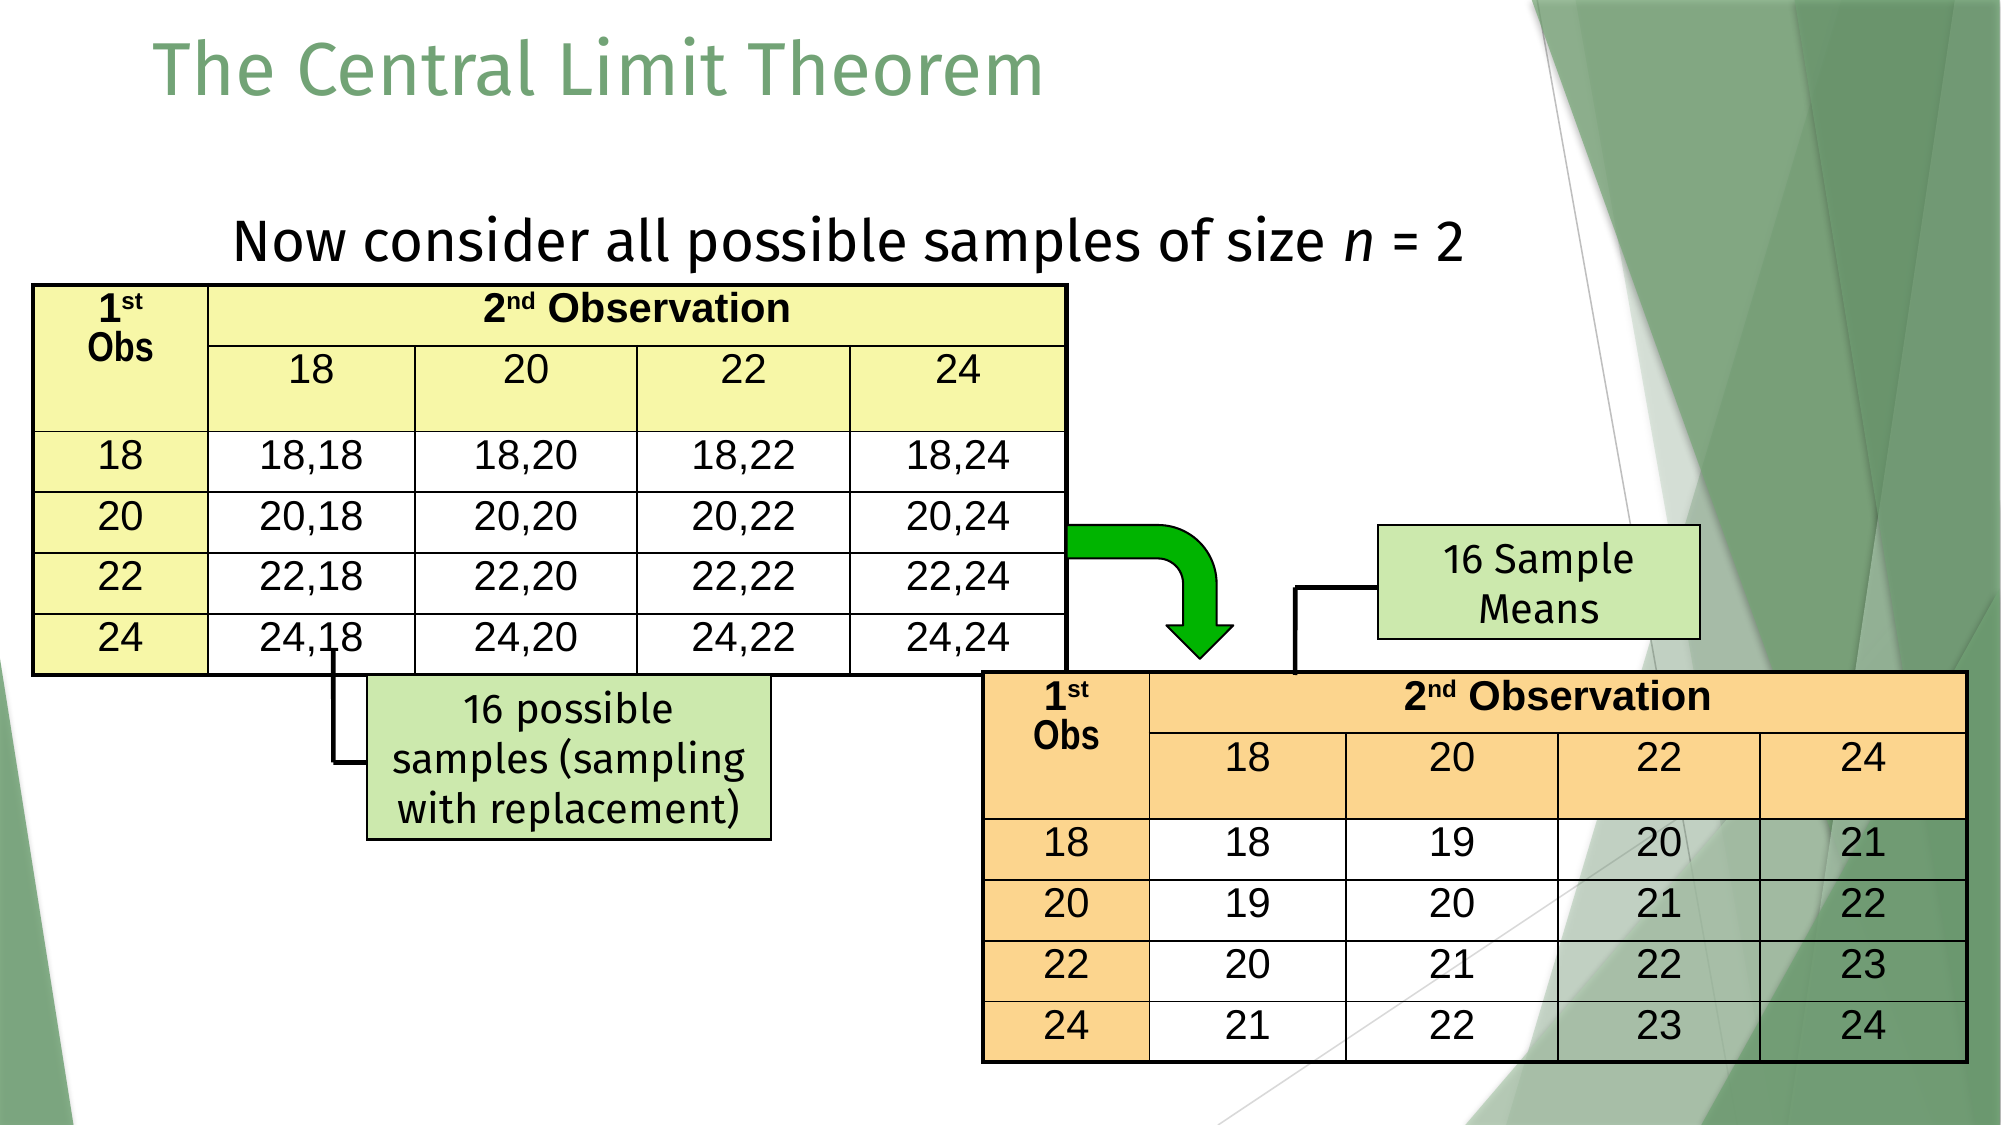

# The Central Limit Theorem
Now consider all possible samples of size n = 2
| 1st Obs | 2nd Observation |  |  |  |
| --- | --- | --- | --- | --- |
|  | 18 | 20 | 22 | 24 |
| 18 | 18,18 | 18,20 | 18,22 | 18,24 |
| 20 | 20,18 | 20,20 | 20,22 | 20,24 |
| 22 | 22,18 | 22,20 | 22,22 | 22,24 |
| 24 | 24,18 | 24,20 | 24,22 | 24,24 |

16 Sample Means

| 1st Obs | 2nd Observation |  |  |  |
| --- | --- | --- | --- | --- |
|  | 18 | 20 | 22 | 24 |
| 18 | 18 | 19 | 20 | 21 |
| 20 | 19 | 20 | 21 | 22 |
| 22 | 20 | 21 | 22 | 23 |
| 24 | 21 | 22 | 23 | 24 |
16 possible samples (sampling with replacement)